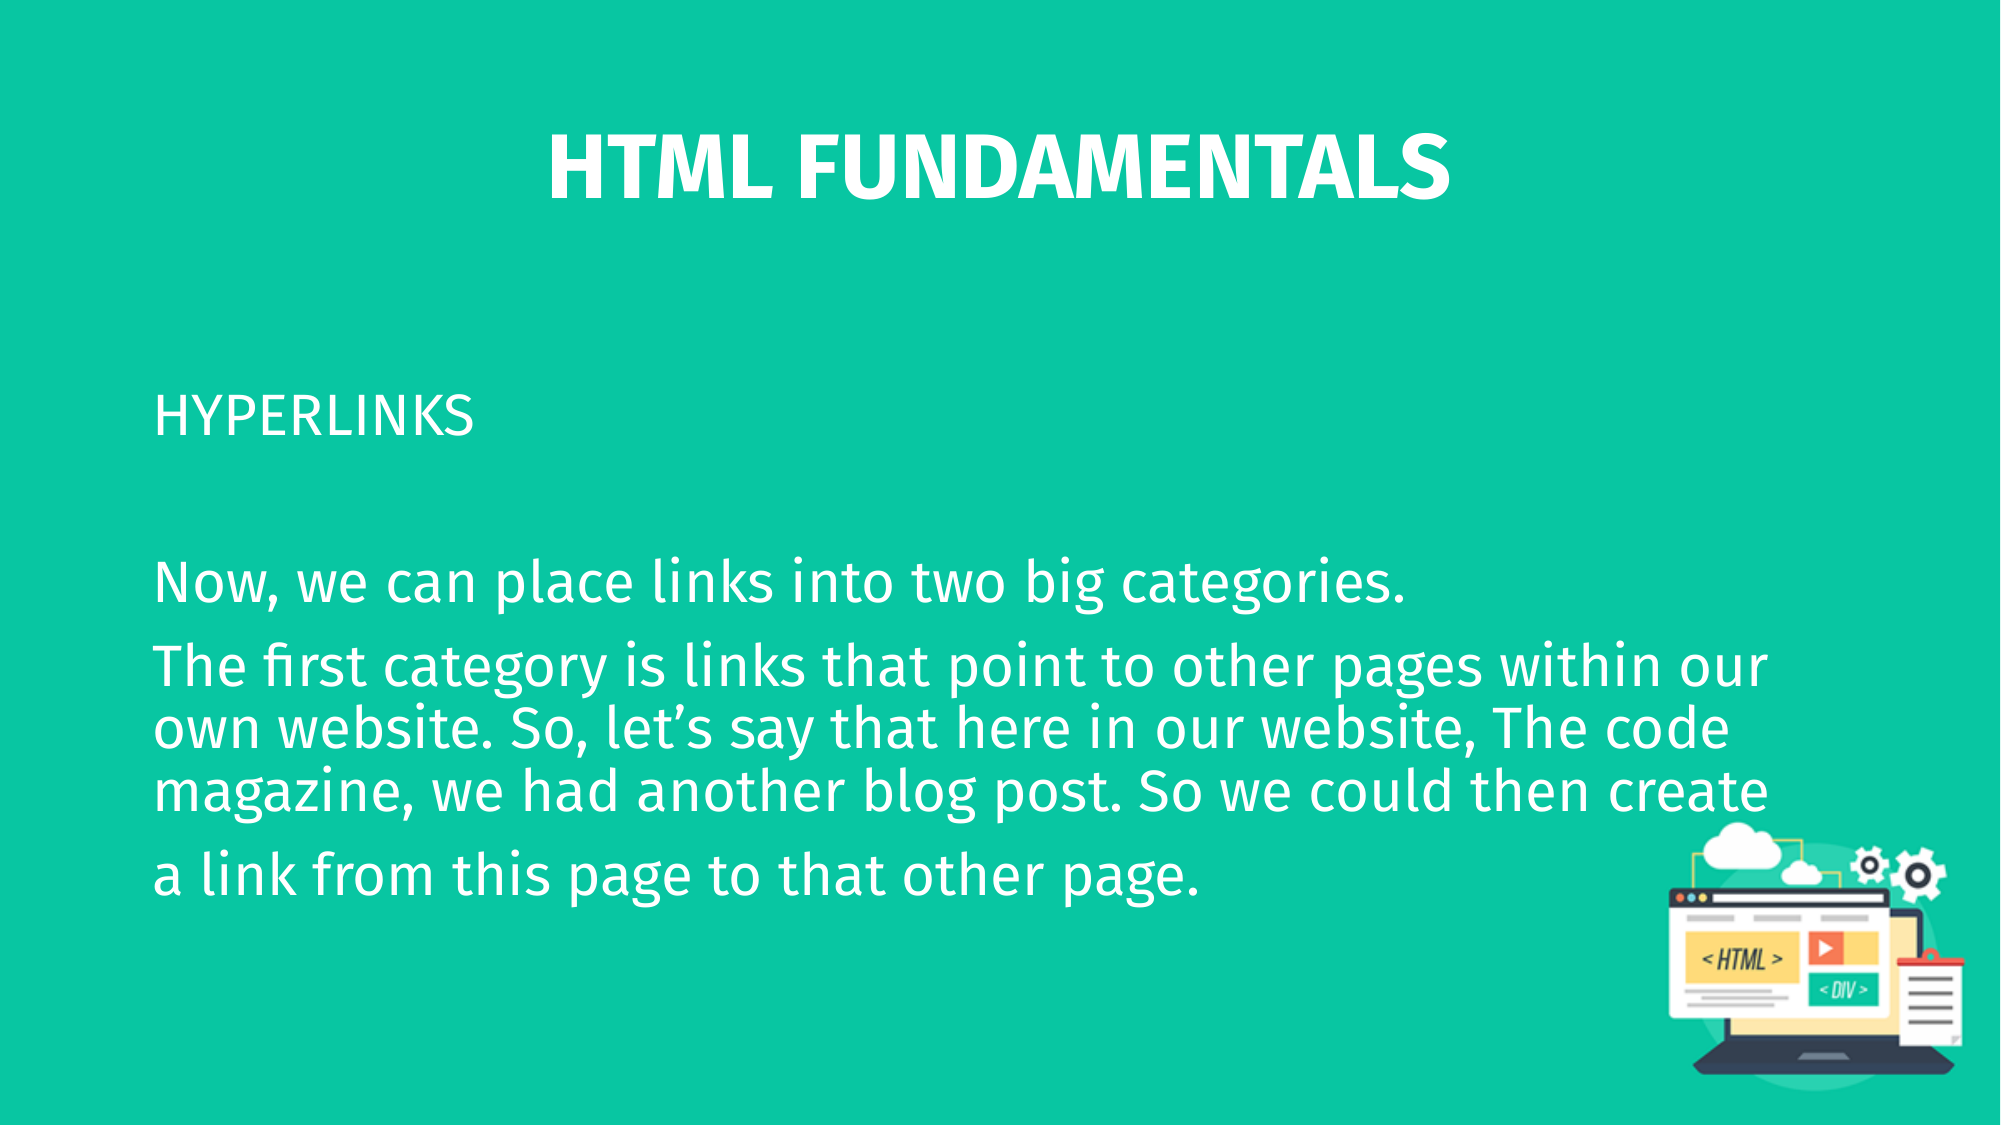

# HTML FUNDAMENTALS

HYPERLINKS

Now, we can place links into two big categories.
The first category is links that point to other pages within our own website. So, let’s say that here in our website, The code magazine, we had another blog post. So we could then create
a link from this page to that other page.